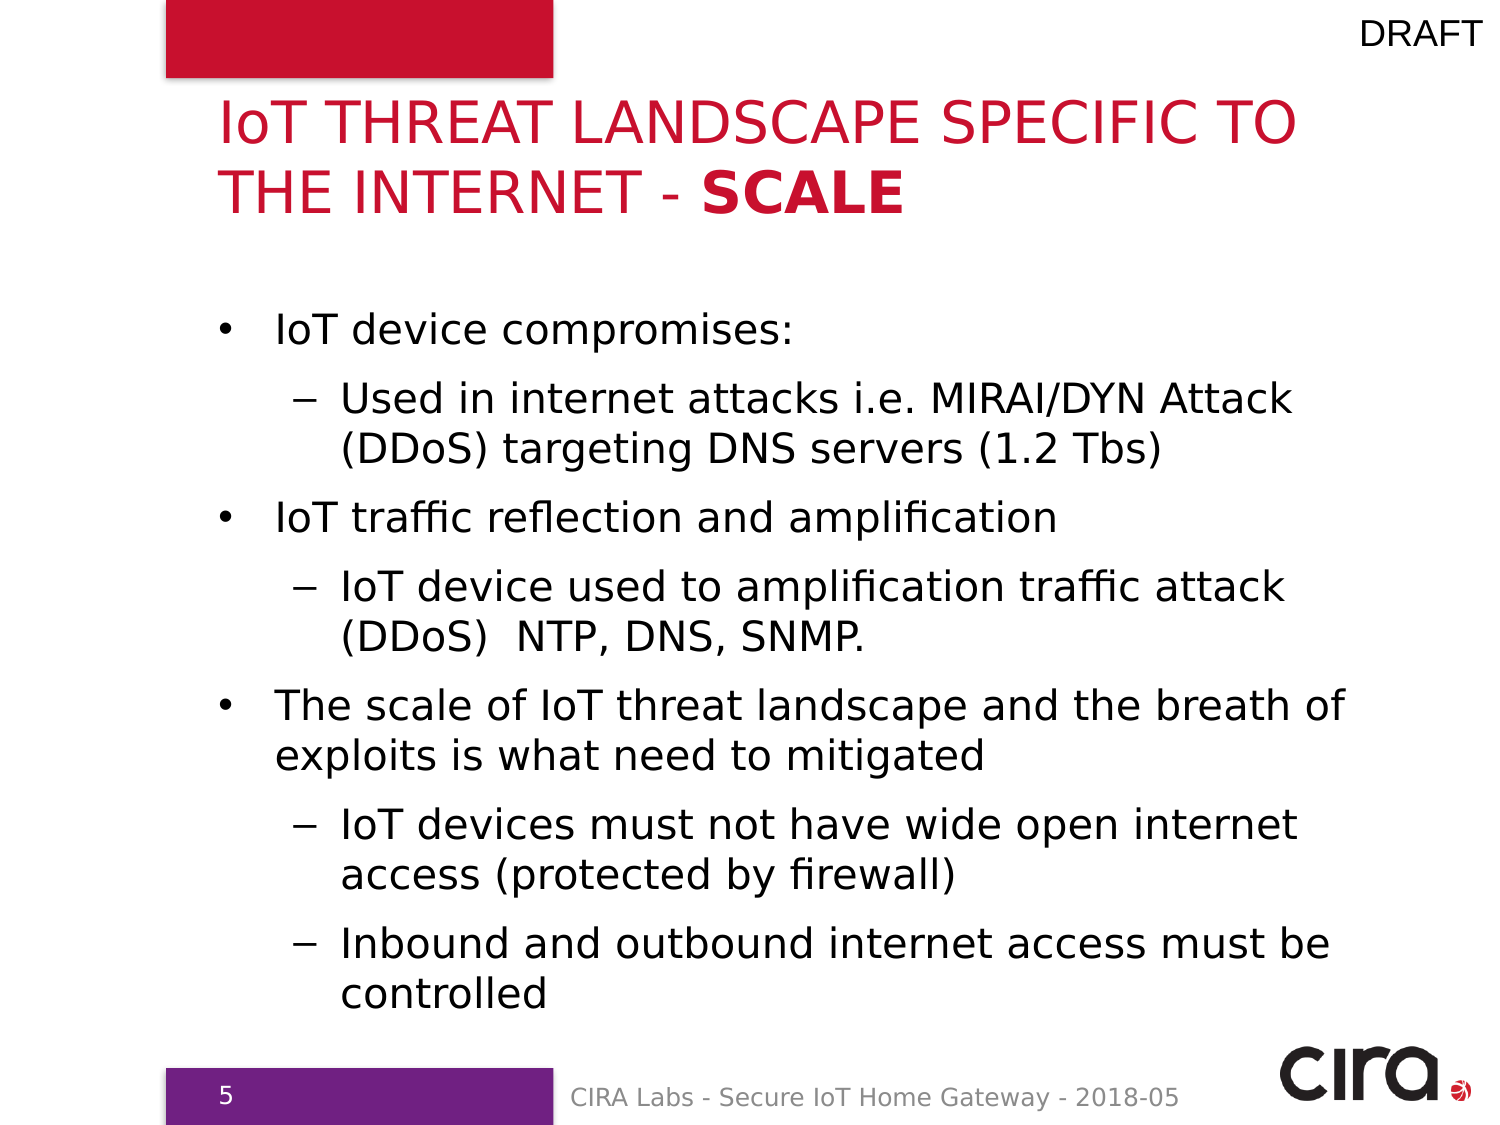

# IoT Threat landscape SPECIFIC TO THE INTERNET - SCALE
IoT device compromises:
Used in internet attacks i.e. MIRAI/DYN Attack (DDoS) targeting DNS servers (1.2 Tbs)
IoT traffic reflection and amplification
IoT device used to amplification traffic attack (DDoS)  NTP, DNS, SNMP.
The scale of IoT threat landscape and the breath of exploits is what need to mitigated
IoT devices must not have wide open internet access (protected by firewall)
Inbound and outbound internet access must be controlled
5
CIRA Labs - Secure IoT Home Gateway - 2018-05